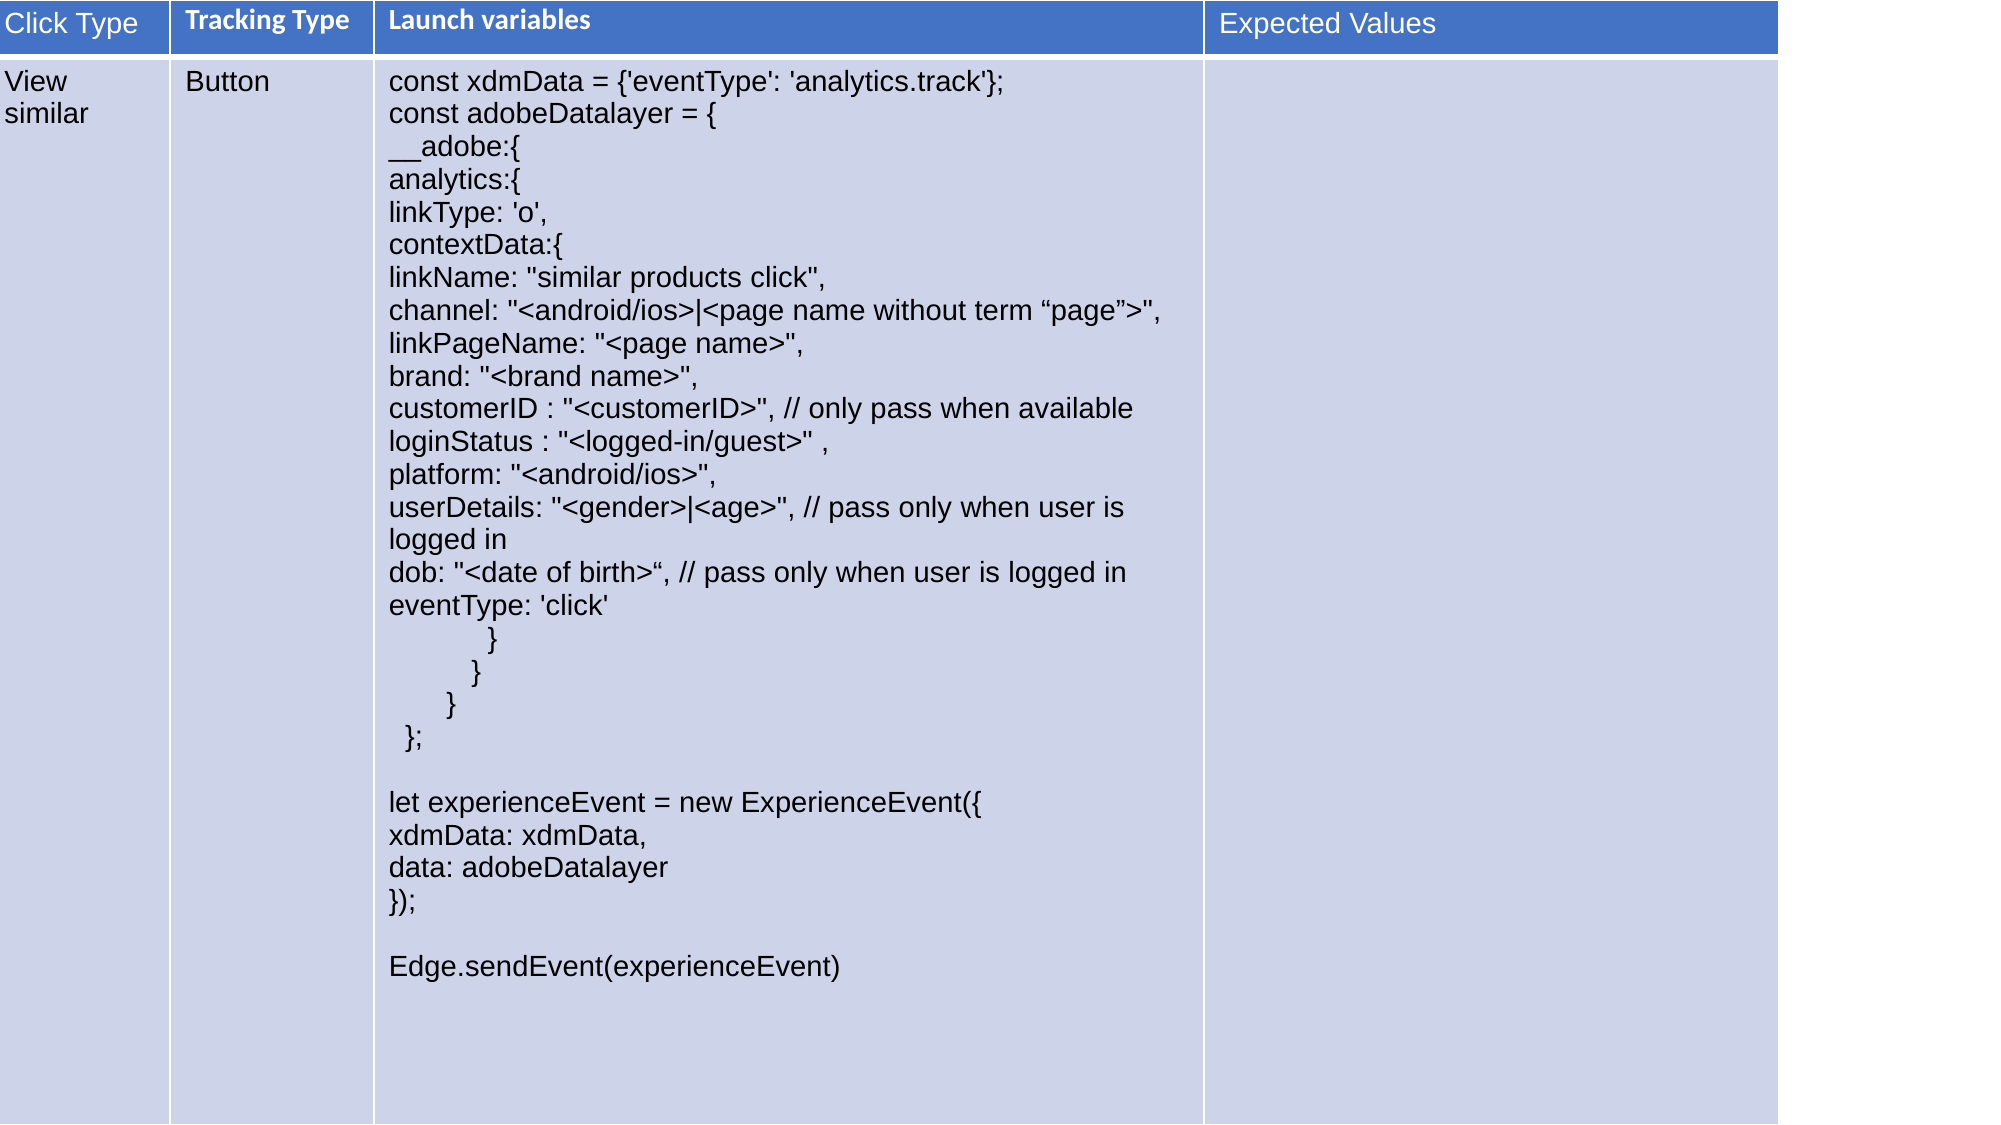

| Click Type | Tracking Type | Launch variables | Expected Values |
| --- | --- | --- | --- |
| View similar | Button | const xdmData = {'eventType': 'analytics.track'}; const adobeDatalayer = { \_\_adobe:{ analytics:{ linkType: 'o', contextData:{ linkName: "similar products click", channel: "<android/ios>|<page name without term “page”>", linkPageName: "<page name>", brand: "<brand name>", customerID : "<customerID>", // only pass when available loginStatus : "<logged-in/guest>" , platform: "<android/ios>", userDetails: "<gender>|<age>", // pass only when user is logged in dob: "<date of birth>“, // pass only when user is logged in eventType: 'click' } } } }; let experienceEvent = new ExperienceEvent({ xdmData: xdmData, data: adobeDatalayer }); Edge.sendEvent(experienceEvent) |  |